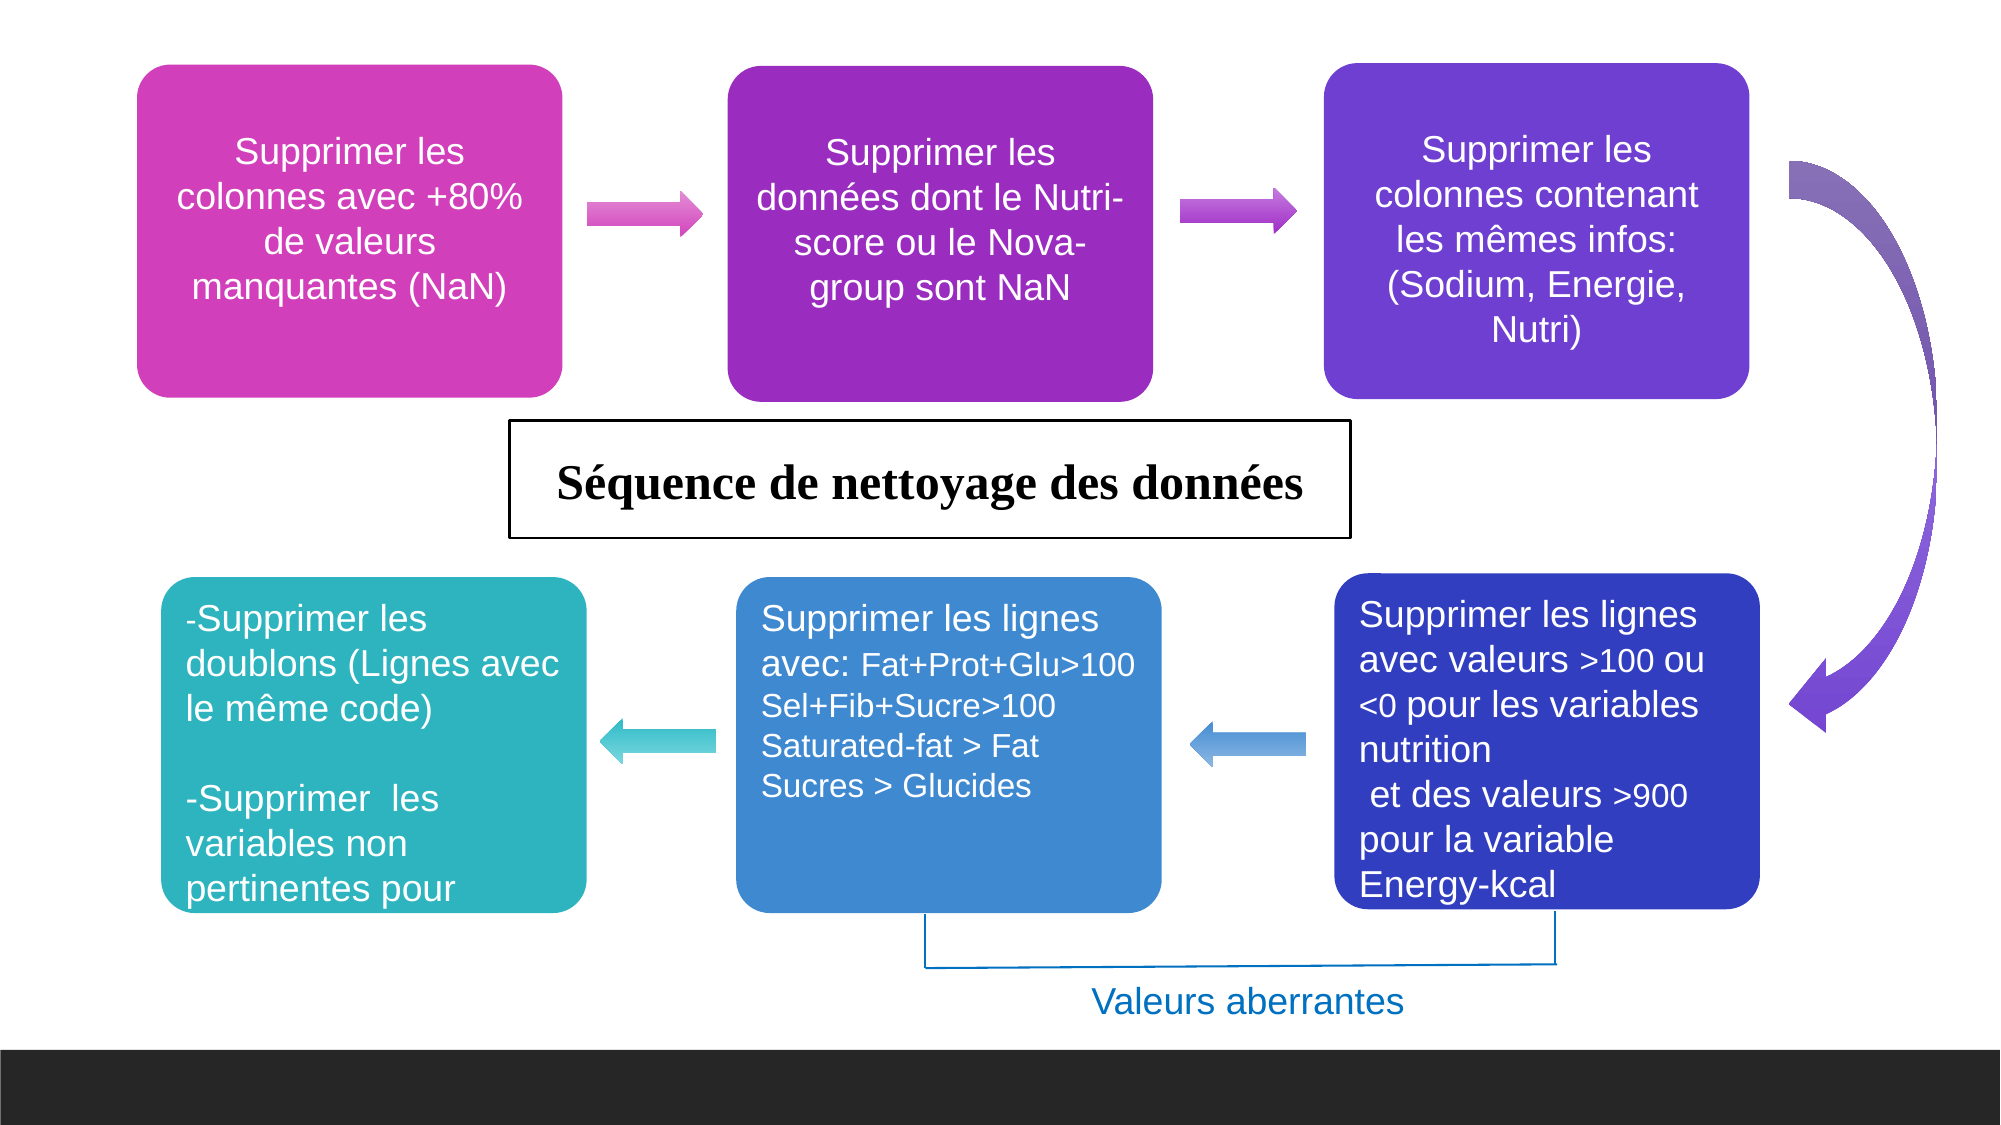

Supprimer les colonnes contenant les mêmes infos: (Sodium, Energie, Nutri)

Supprimer les colonnes avec +80% de valeurs manquantes (NaN)

Supprimer les données dont le Nutri-score ou le Nova- group sont NaN

Séquence de nettoyage des données
Supprimer les lignes avec valeurs >100 ou <0 pour les variables nutrition
 et des valeurs >900 pour la variable Energy-kcal

-Supprimer les doublons (Lignes avec le même code)

-Supprimer  les variables non pertinentes pour l’étude
Supprimer les lignes avec: Fat+Prot+Glu>100
Sel+Fib+Sucre>100
Saturated-fat > Fat
Sucres > Glucides

Valeurs aberrantes